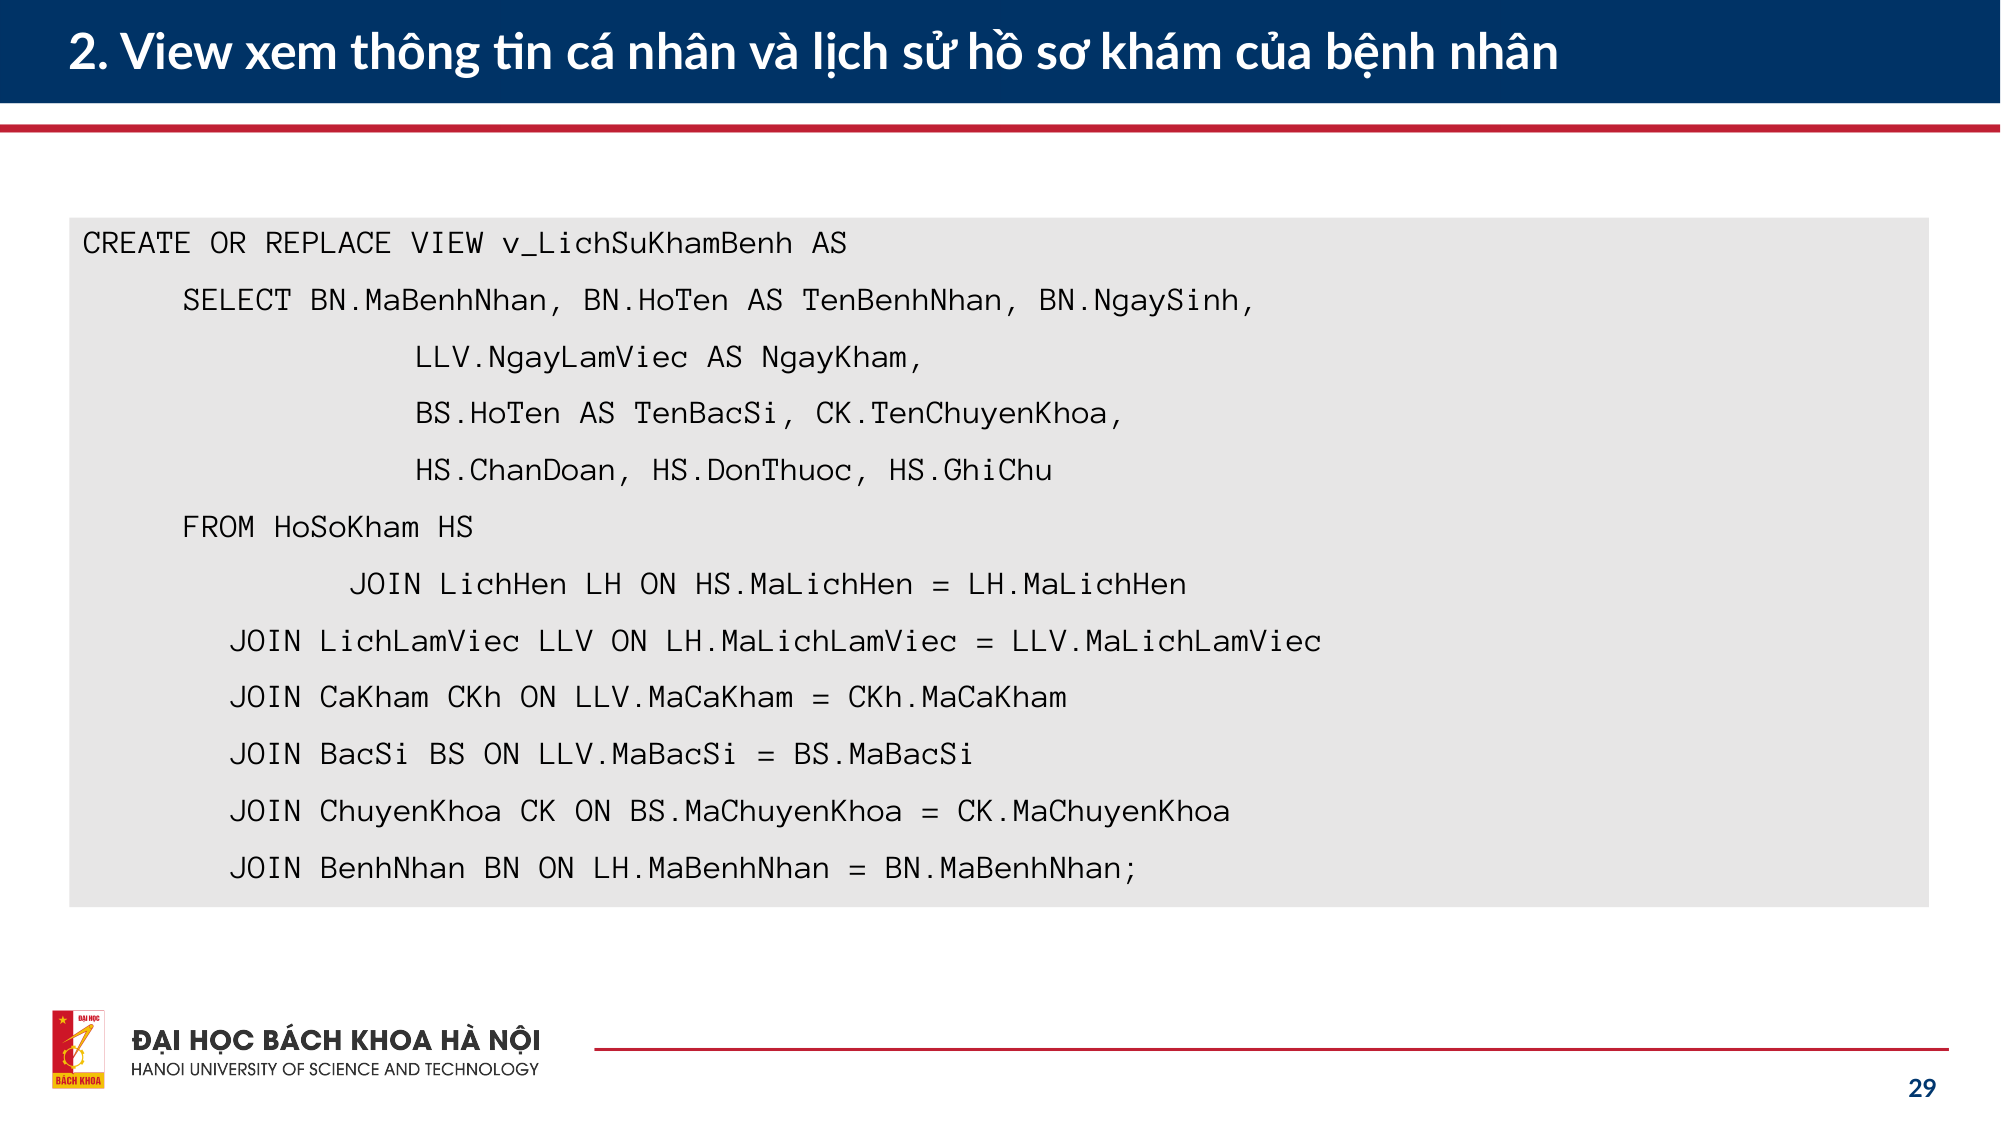

# 2. View xem thông tin cá nhân và lịch sử hồ sơ khám của bệnh nhân
CREATE OR REPLACE VIEW v_LichSuKhamBenh AS
   SELECT BN.MaBenhNhan, BN.HoTen AS TenBenhNhan, BN.NgaySinh,
          LLV.NgayLamViec AS NgayKham,
          BS.HoTen AS TenBacSi, CK.TenChuyenKhoa,
          HS.ChanDoan, HS.DonThuoc, HS.GhiChu
   FROM HoSoKham HS
        JOIN LichHen LH ON HS.MaLichHen = LH.MaLichHen
        JOIN LichLamViec LLV ON LH.MaLichLamViec = LLV.MaLichLamViec
        JOIN CaKham CKh ON LLV.MaCaKham = CKh.MaCaKham
        JOIN BacSi BS ON LLV.MaBacSi = BS.MaBacSi
        JOIN ChuyenKhoa CK ON BS.MaChuyenKhoa = CK.MaChuyenKhoa
        JOIN BenhNhan BN ON LH.MaBenhNhan = BN.MaBenhNhan;

29